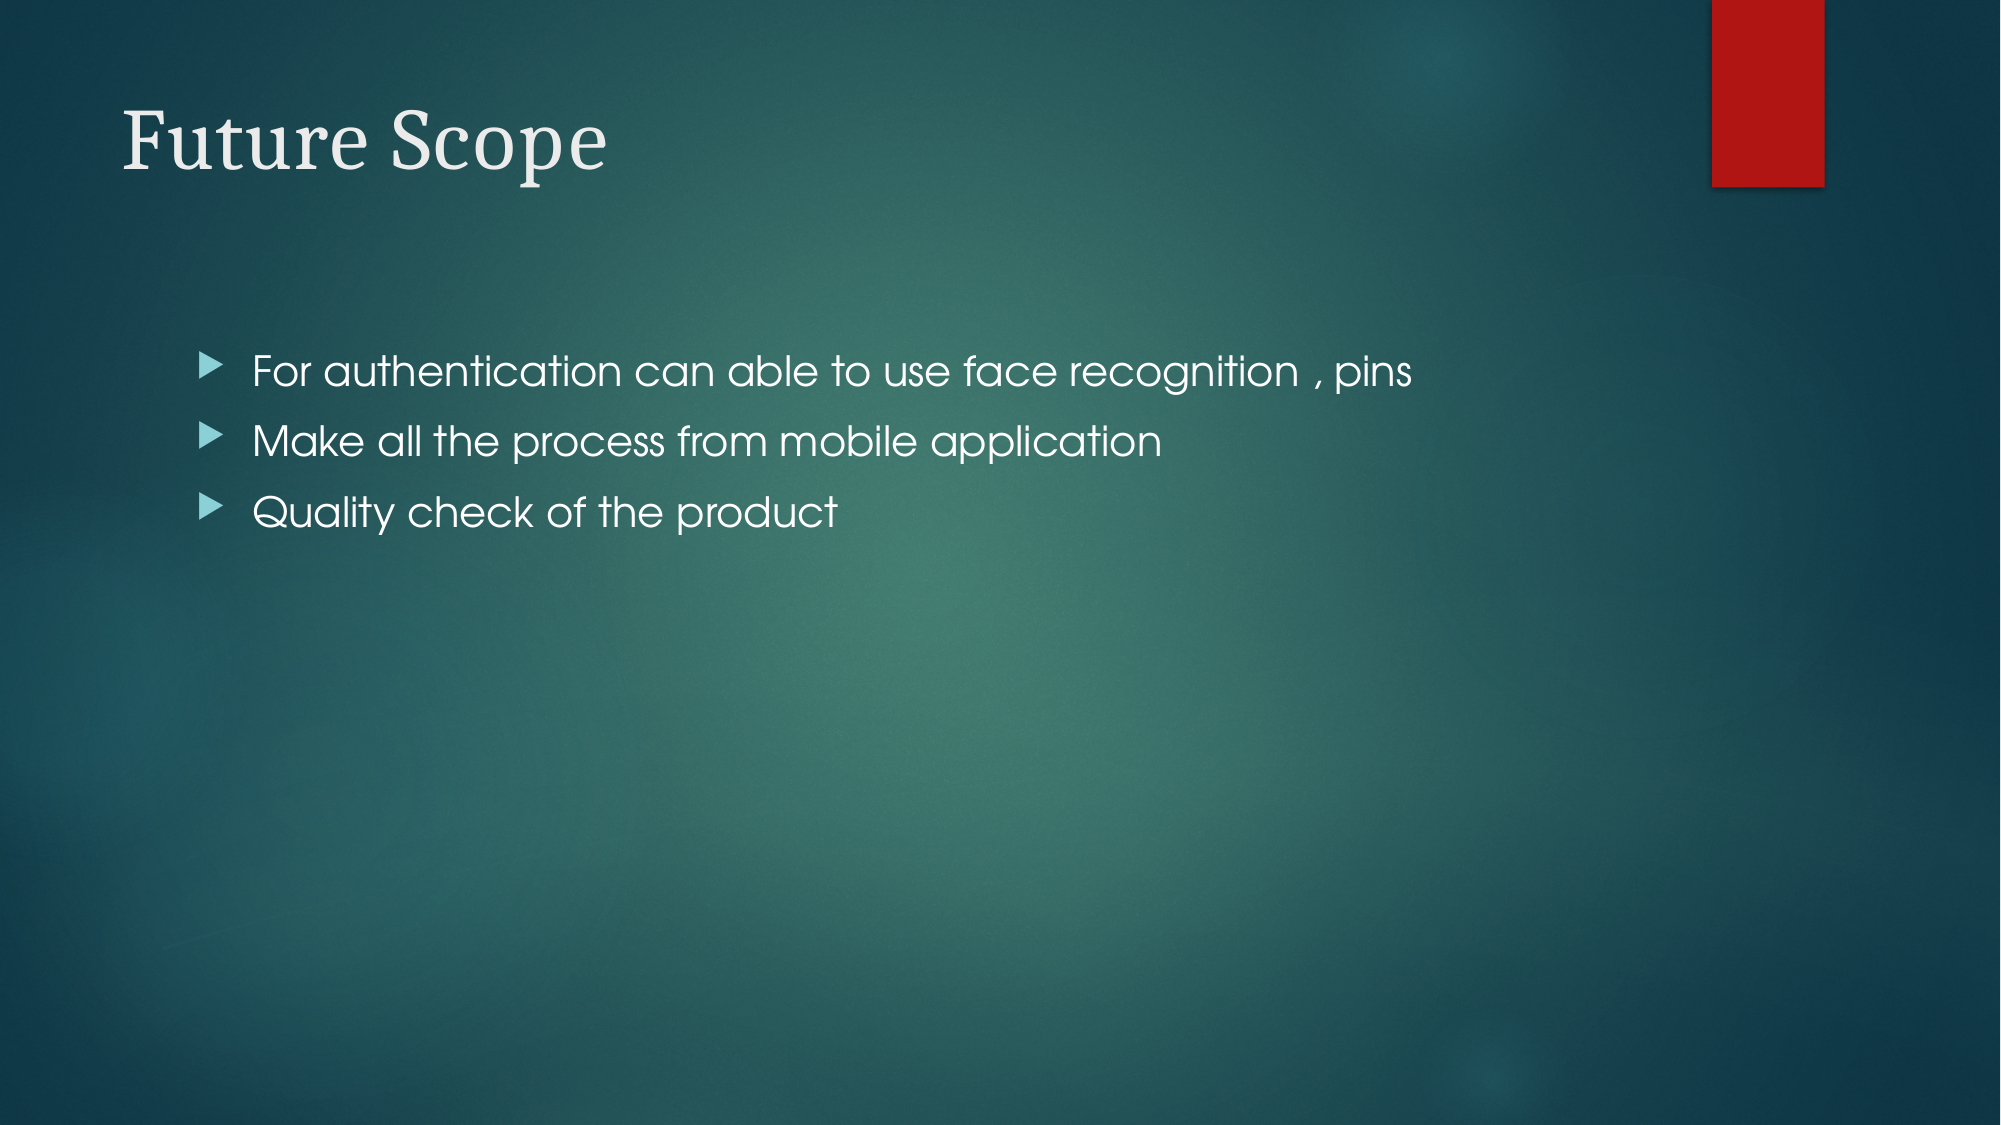

# Future Scope
For authentication can able to use face recognition , pins
Make all the process from mobile application
Quality check of the product